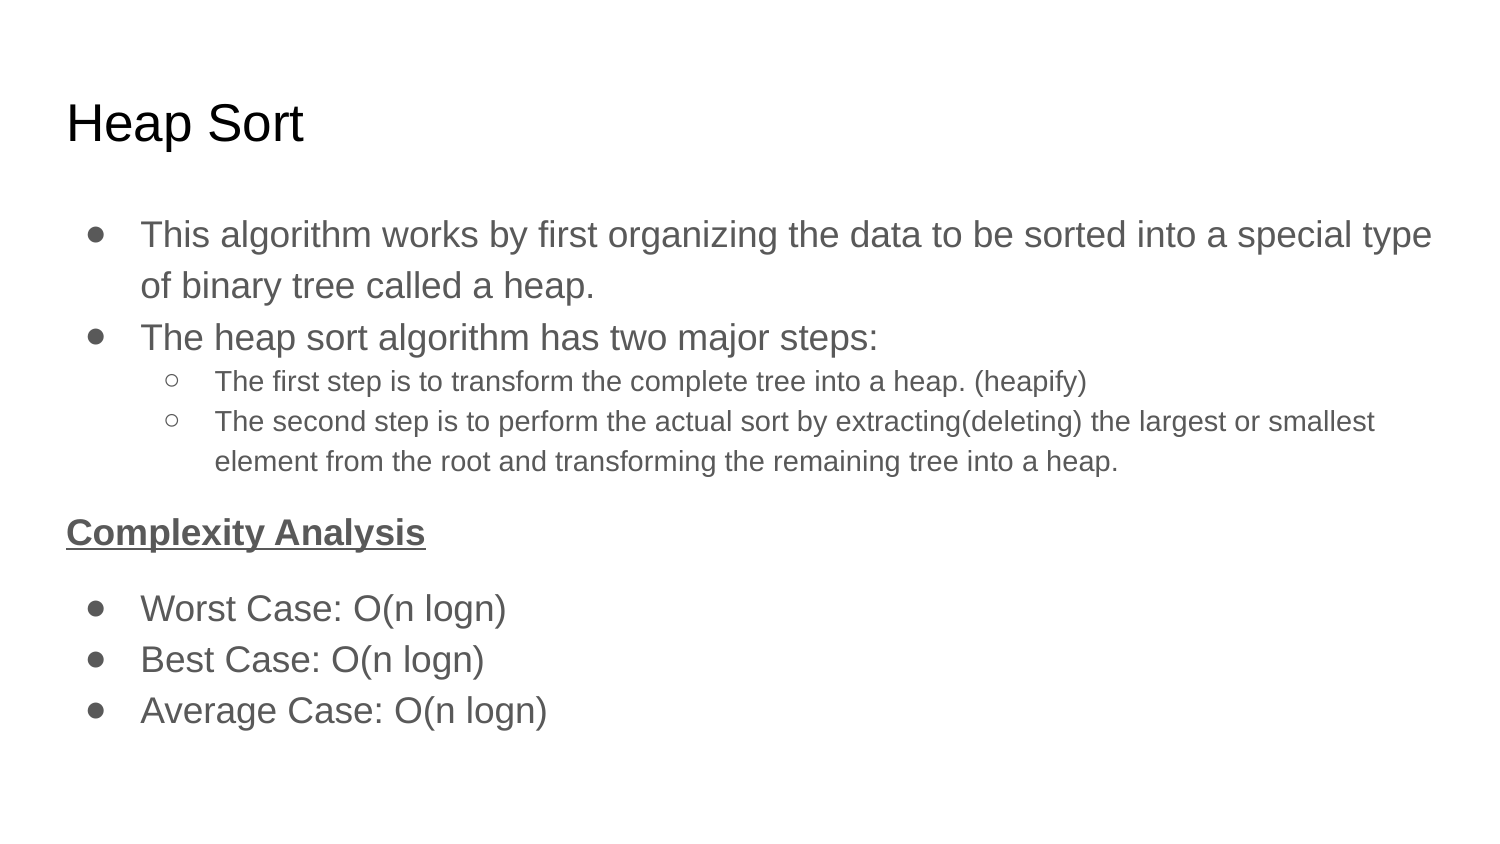

# Heap Sort
This algorithm works by first organizing the data to be sorted into a special type of binary tree called a heap.
The heap sort algorithm has two major steps:
The first step is to transform the complete tree into a heap. (heapify)
The second step is to perform the actual sort by extracting(deleting) the largest or smallest element from the root and transforming the remaining tree into a heap.
Complexity Analysis
Worst Case: O(n logn)
Best Case: O(n logn)
Average Case: O(n logn)